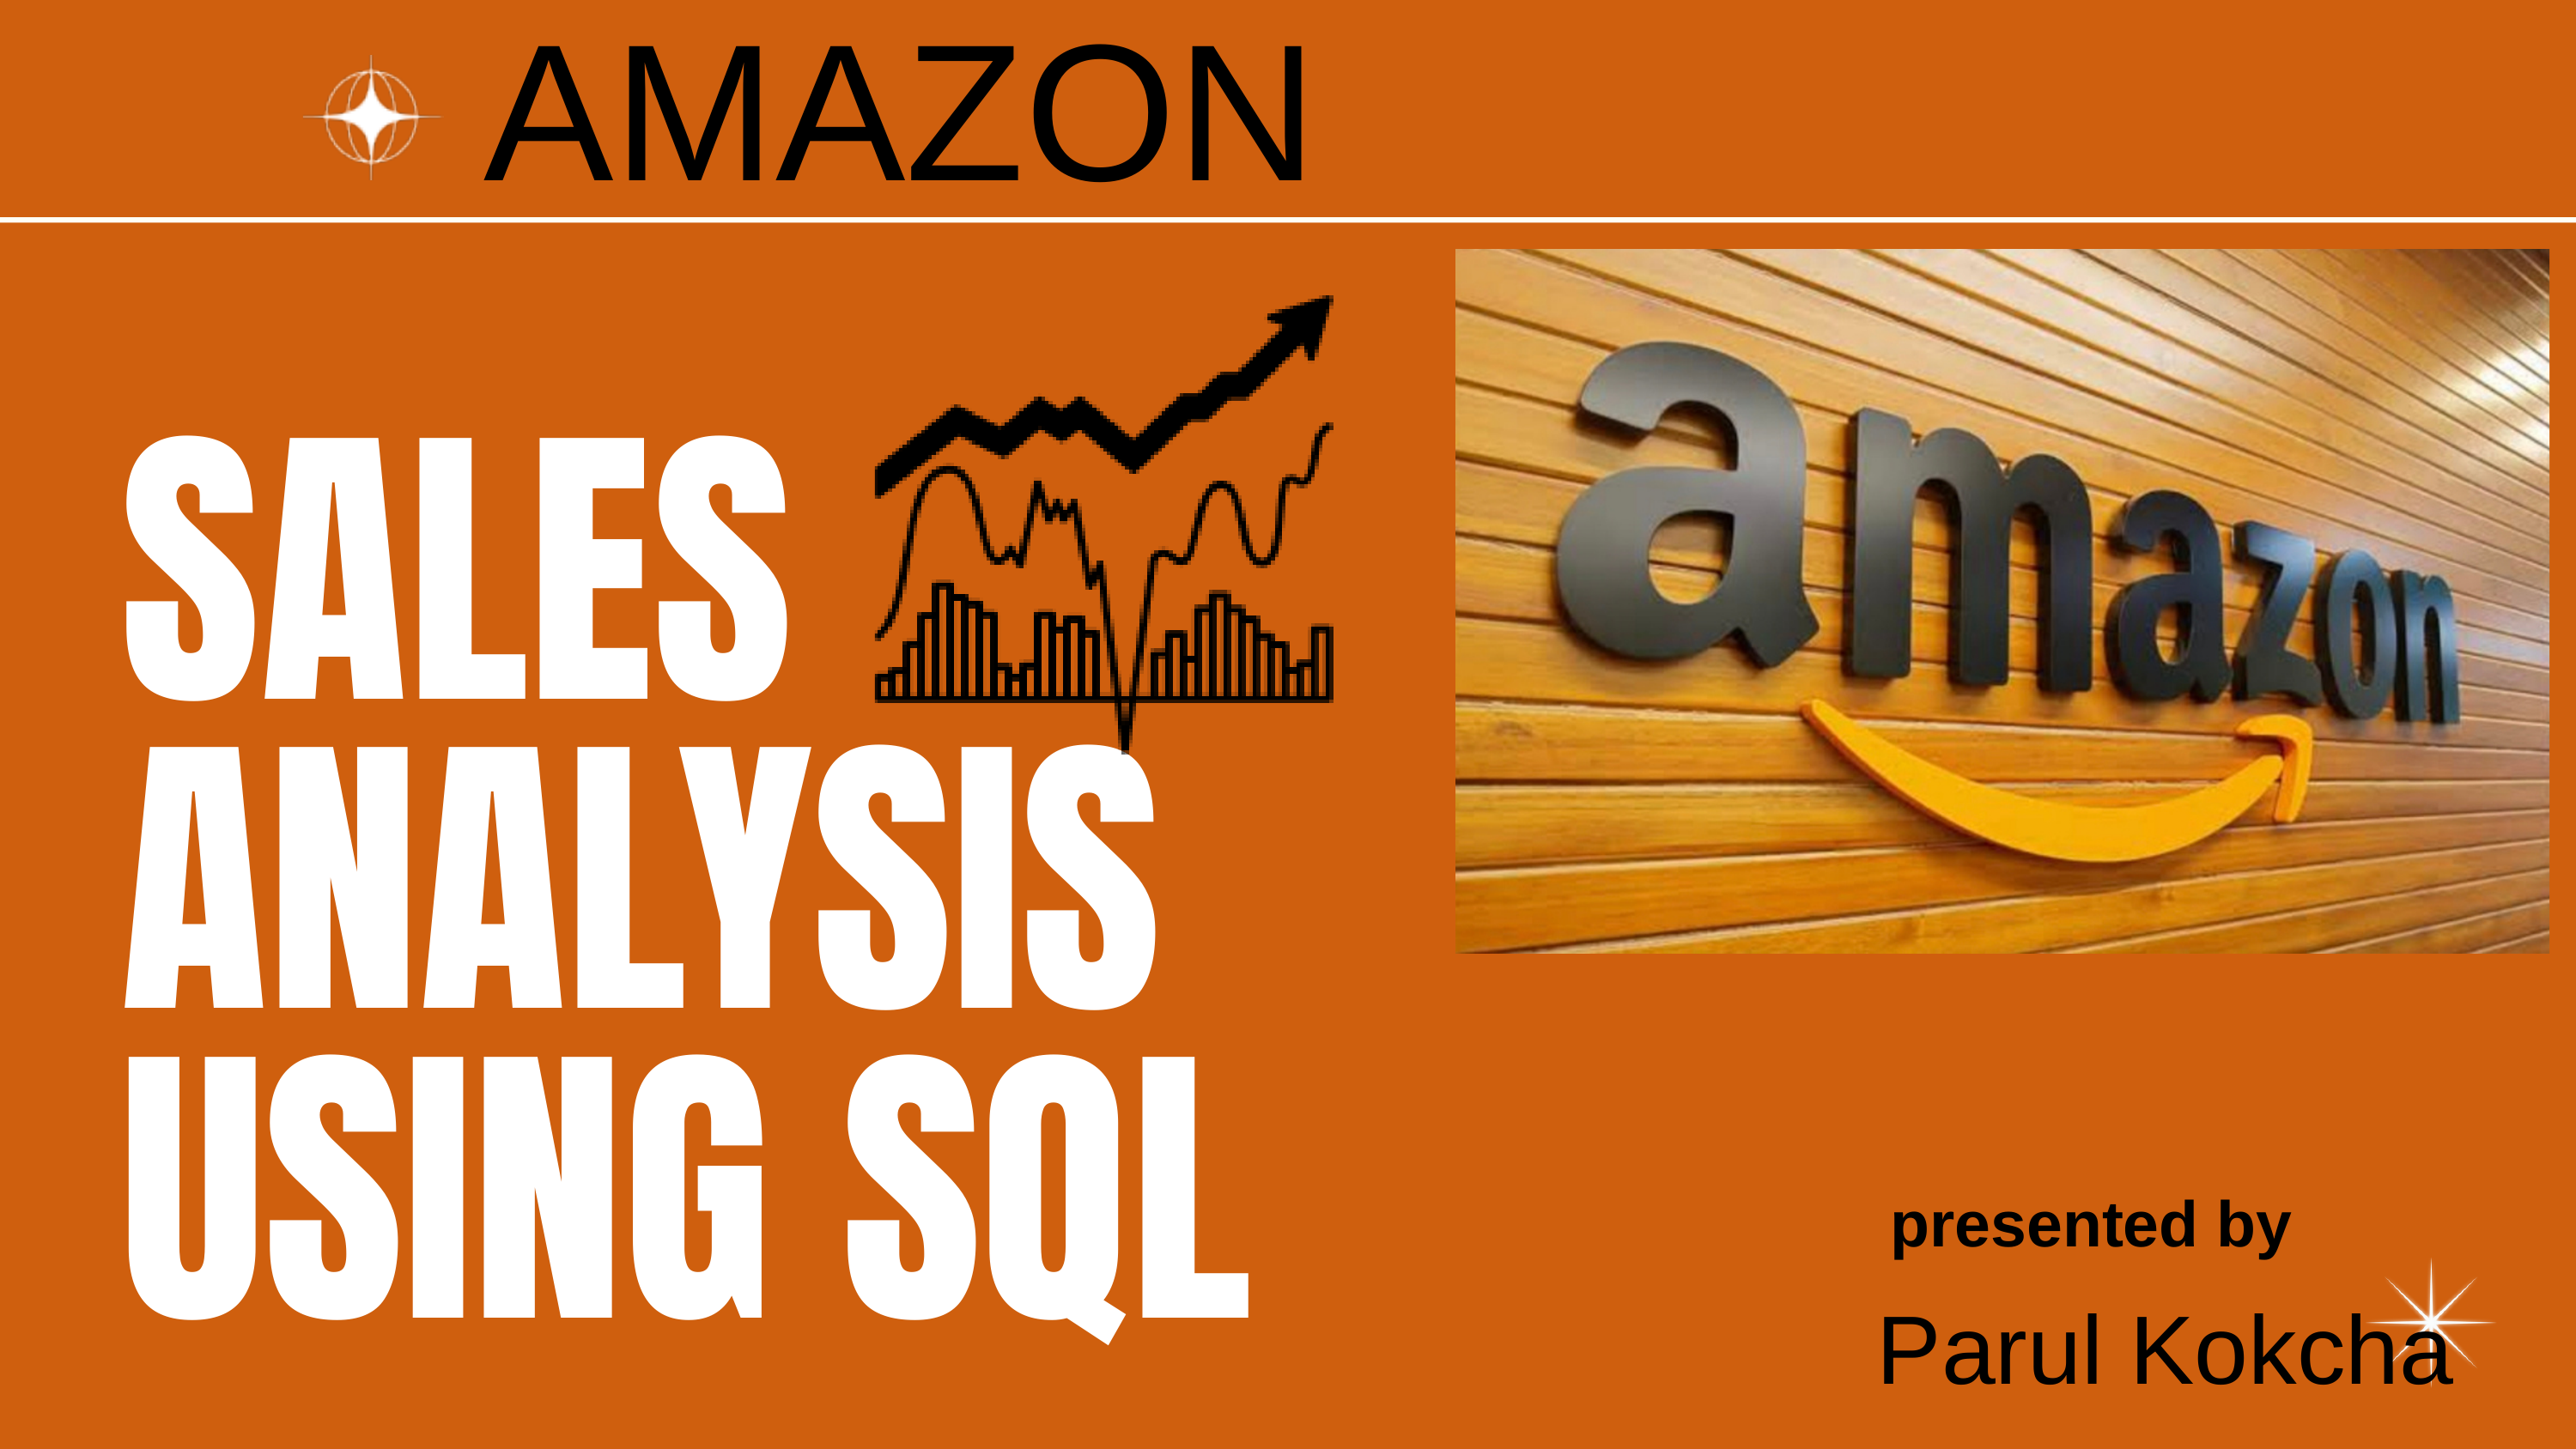

AMAZON

SALES ANALYSIS USING SQL
presented by

Parul Kokcha